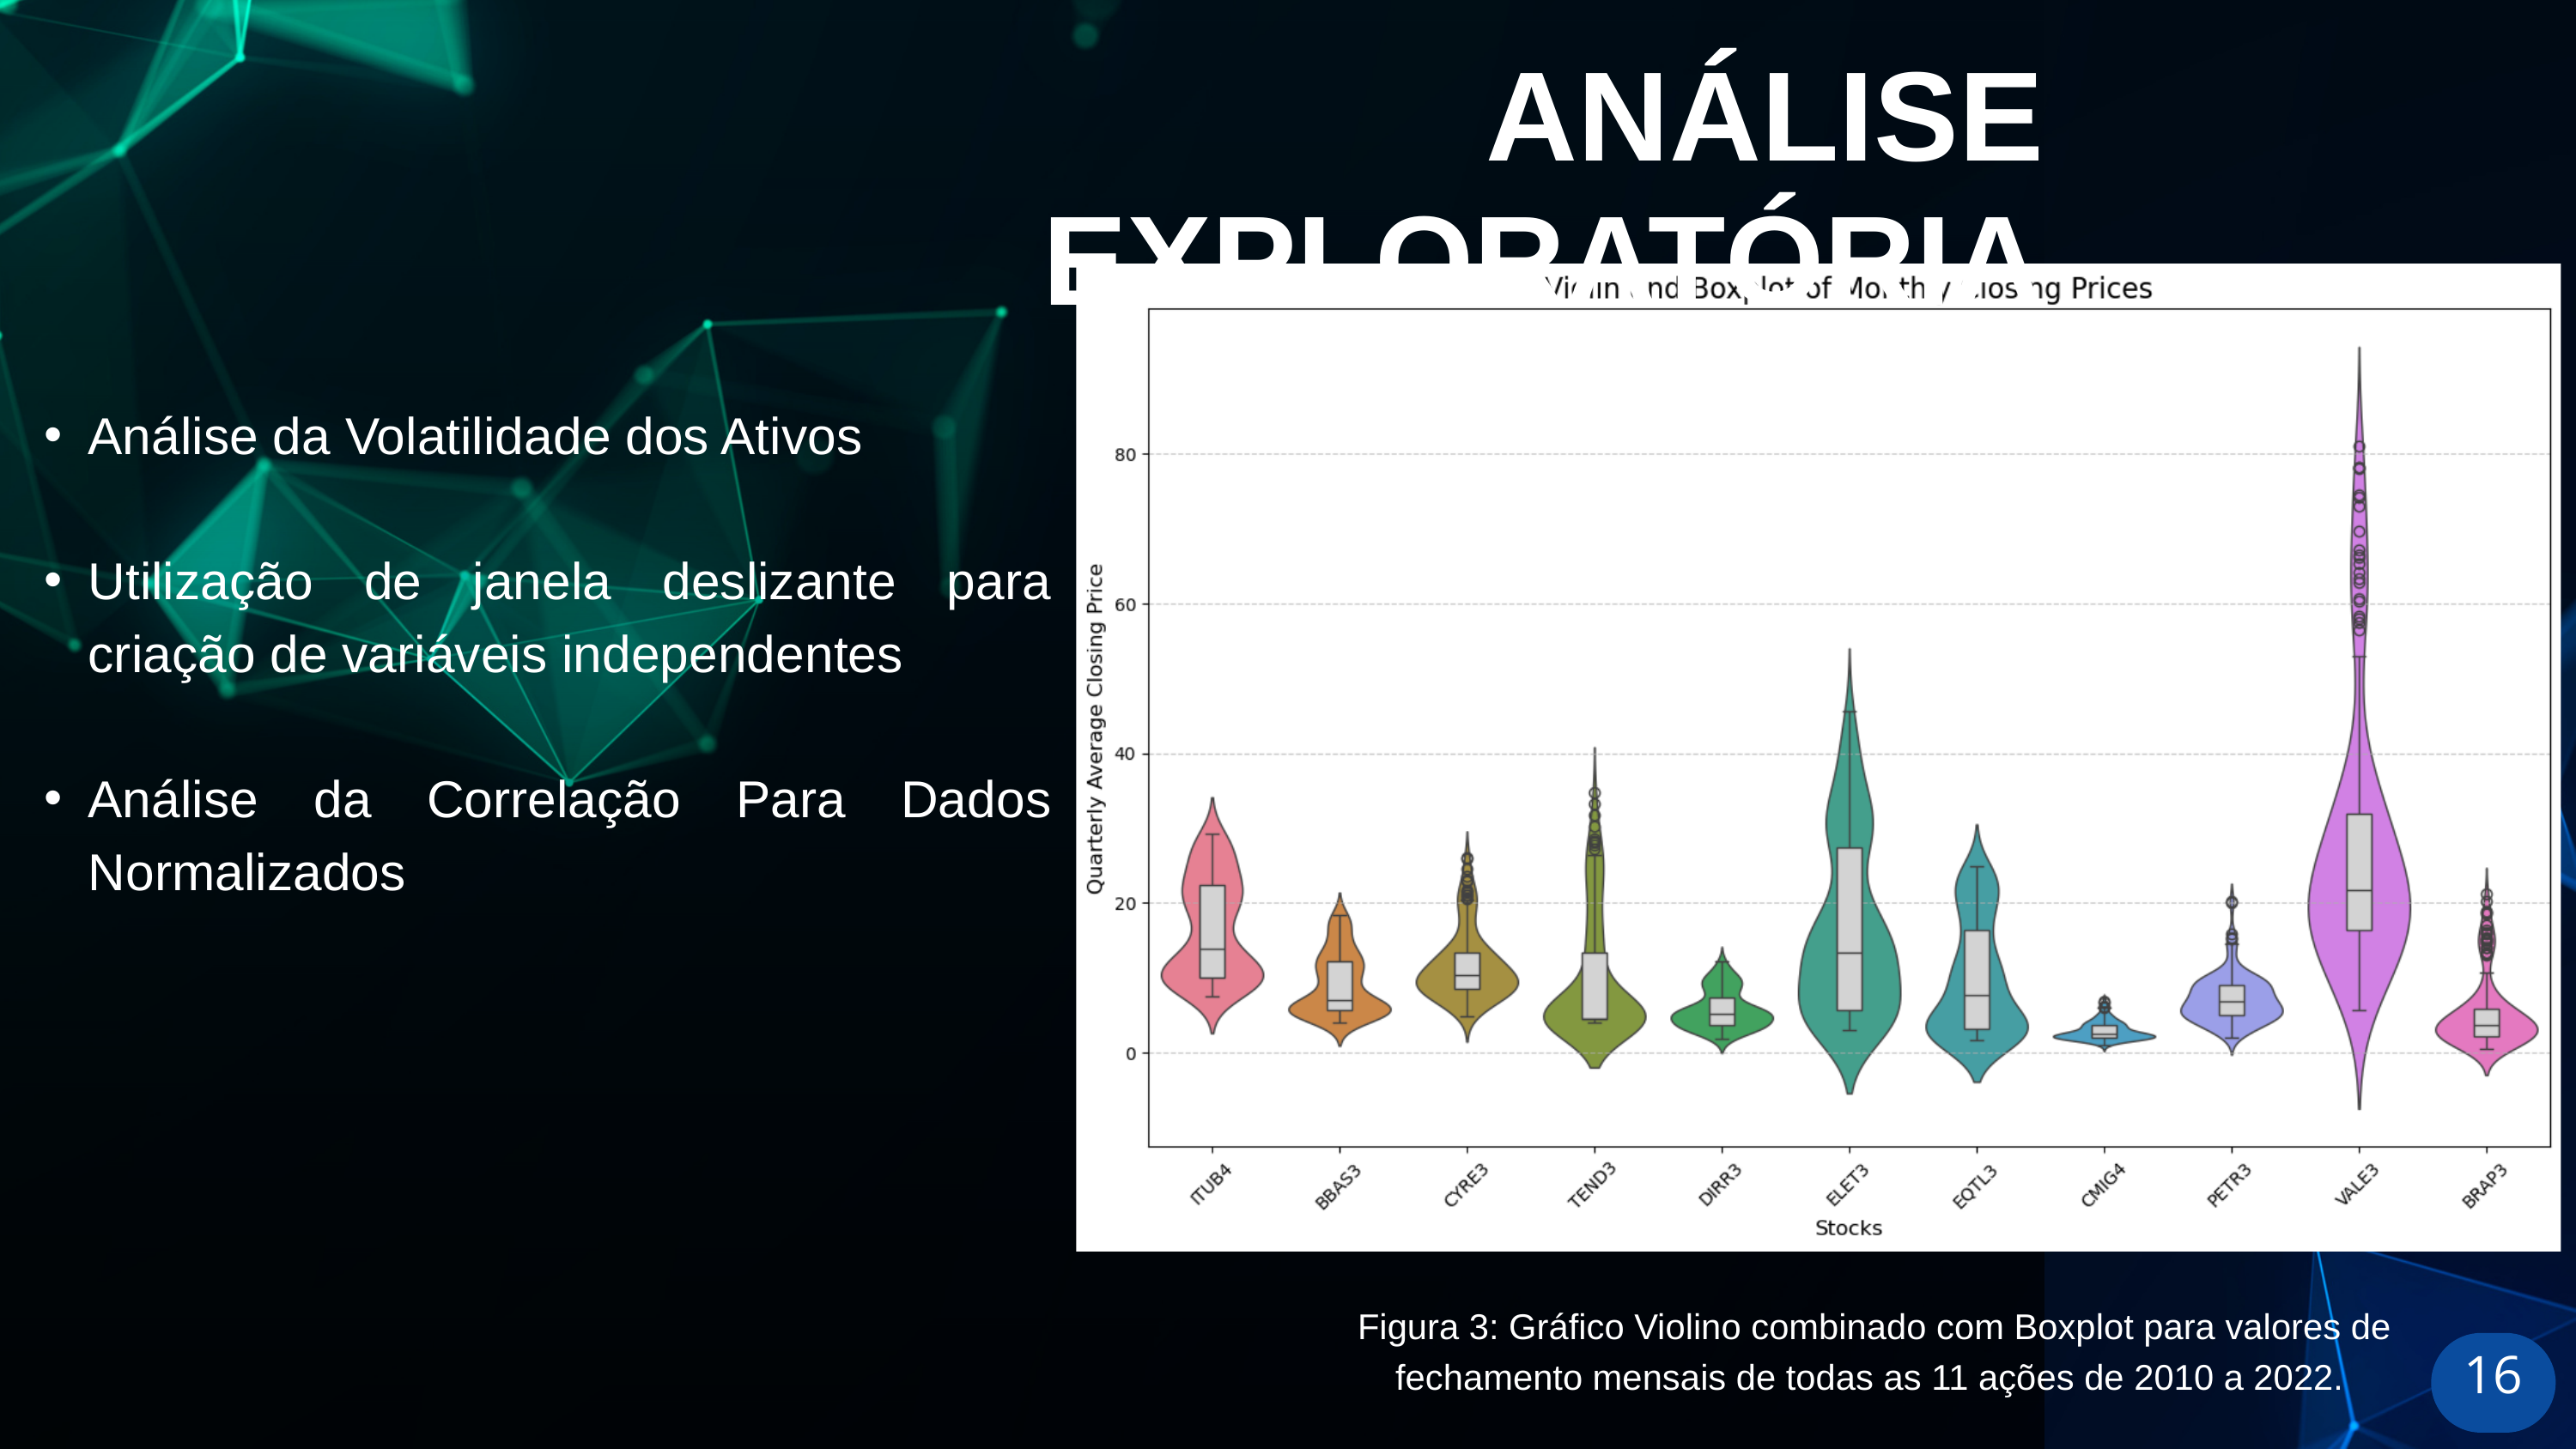

ANÁLISE EXPLORATÓRIA

Análise da Volatilidade dos Ativos

Utilização de janela deslizante para criação de variáveis independentes

Análise da Correlação Para Dados Normalizados

Figura 3: Gráfico Violino combinado com Boxplot para valores de fechamento mensais de todas as 11 ações de 2010 a 2022.

16